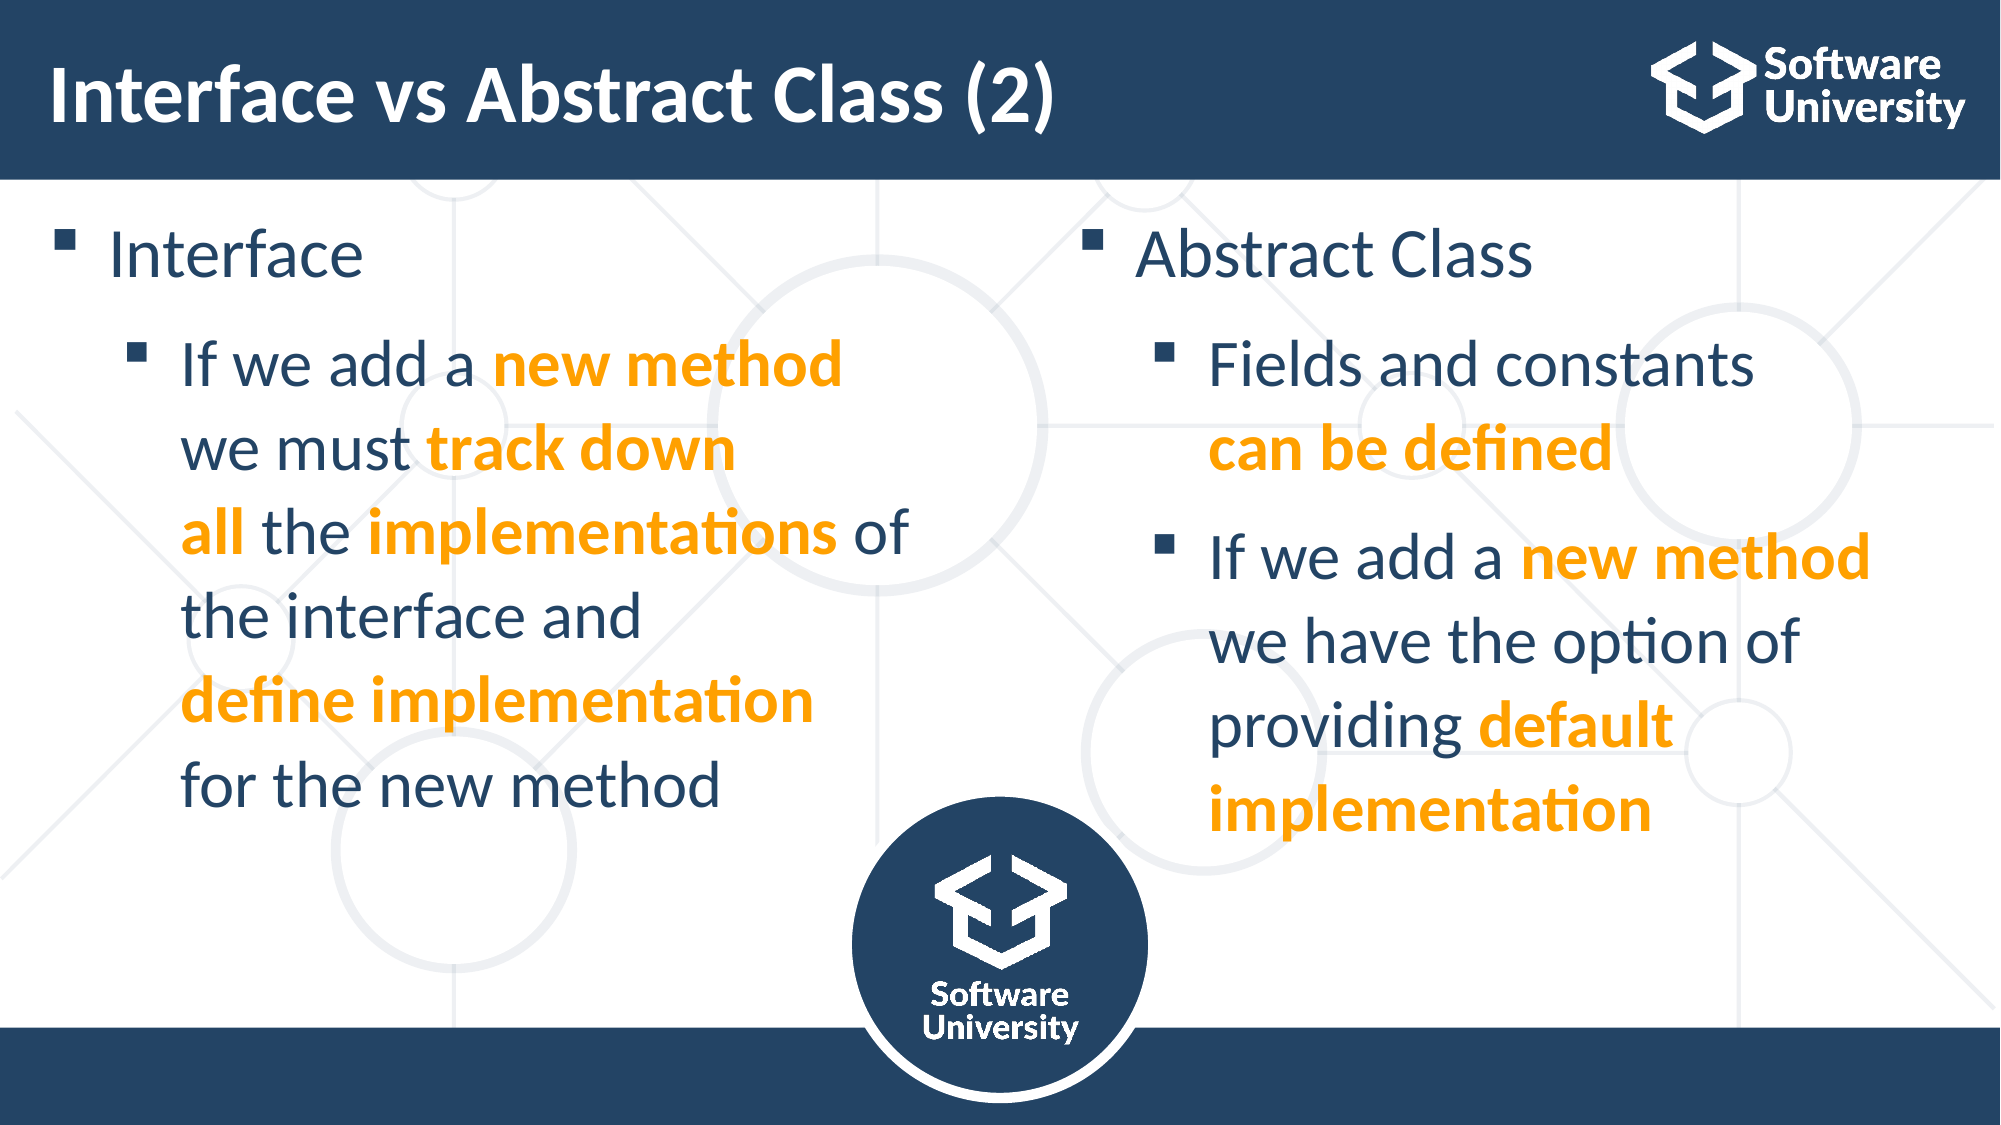

# Interface vs Abstract Class (2)
Interface
If we add a new method
we must track down
all the implementations of the interface and
define implementation
for the new method
Abstract Class
Fields and constants
can be defined
If we add a new method
we have the option of
providing default
implementation
164